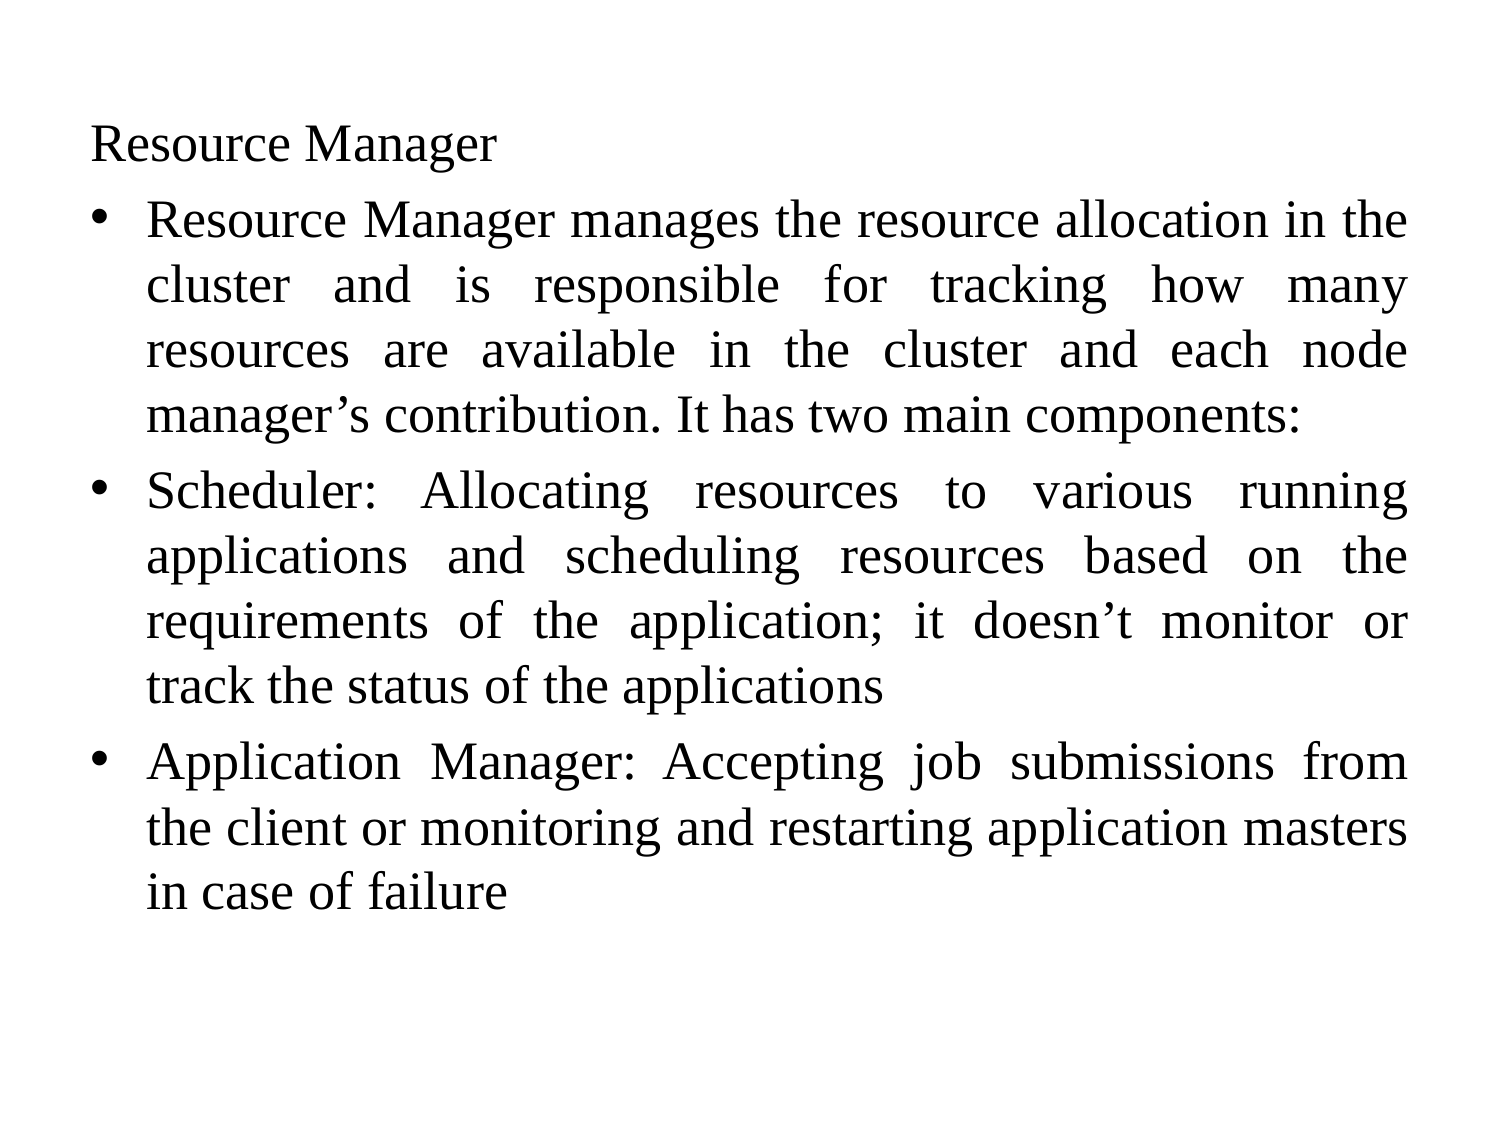

Resource Manager
Resource Manager manages the resource allocation in the cluster and is responsible for tracking how many resources are available in the cluster and each node manager’s contribution. It has two main components:
Scheduler: Allocating resources to various running applications and scheduling resources based on the requirements of the application; it doesn’t monitor or track the status of the applications
Application Manager: Accepting job submissions from the client or monitoring and restarting application masters in case of failure